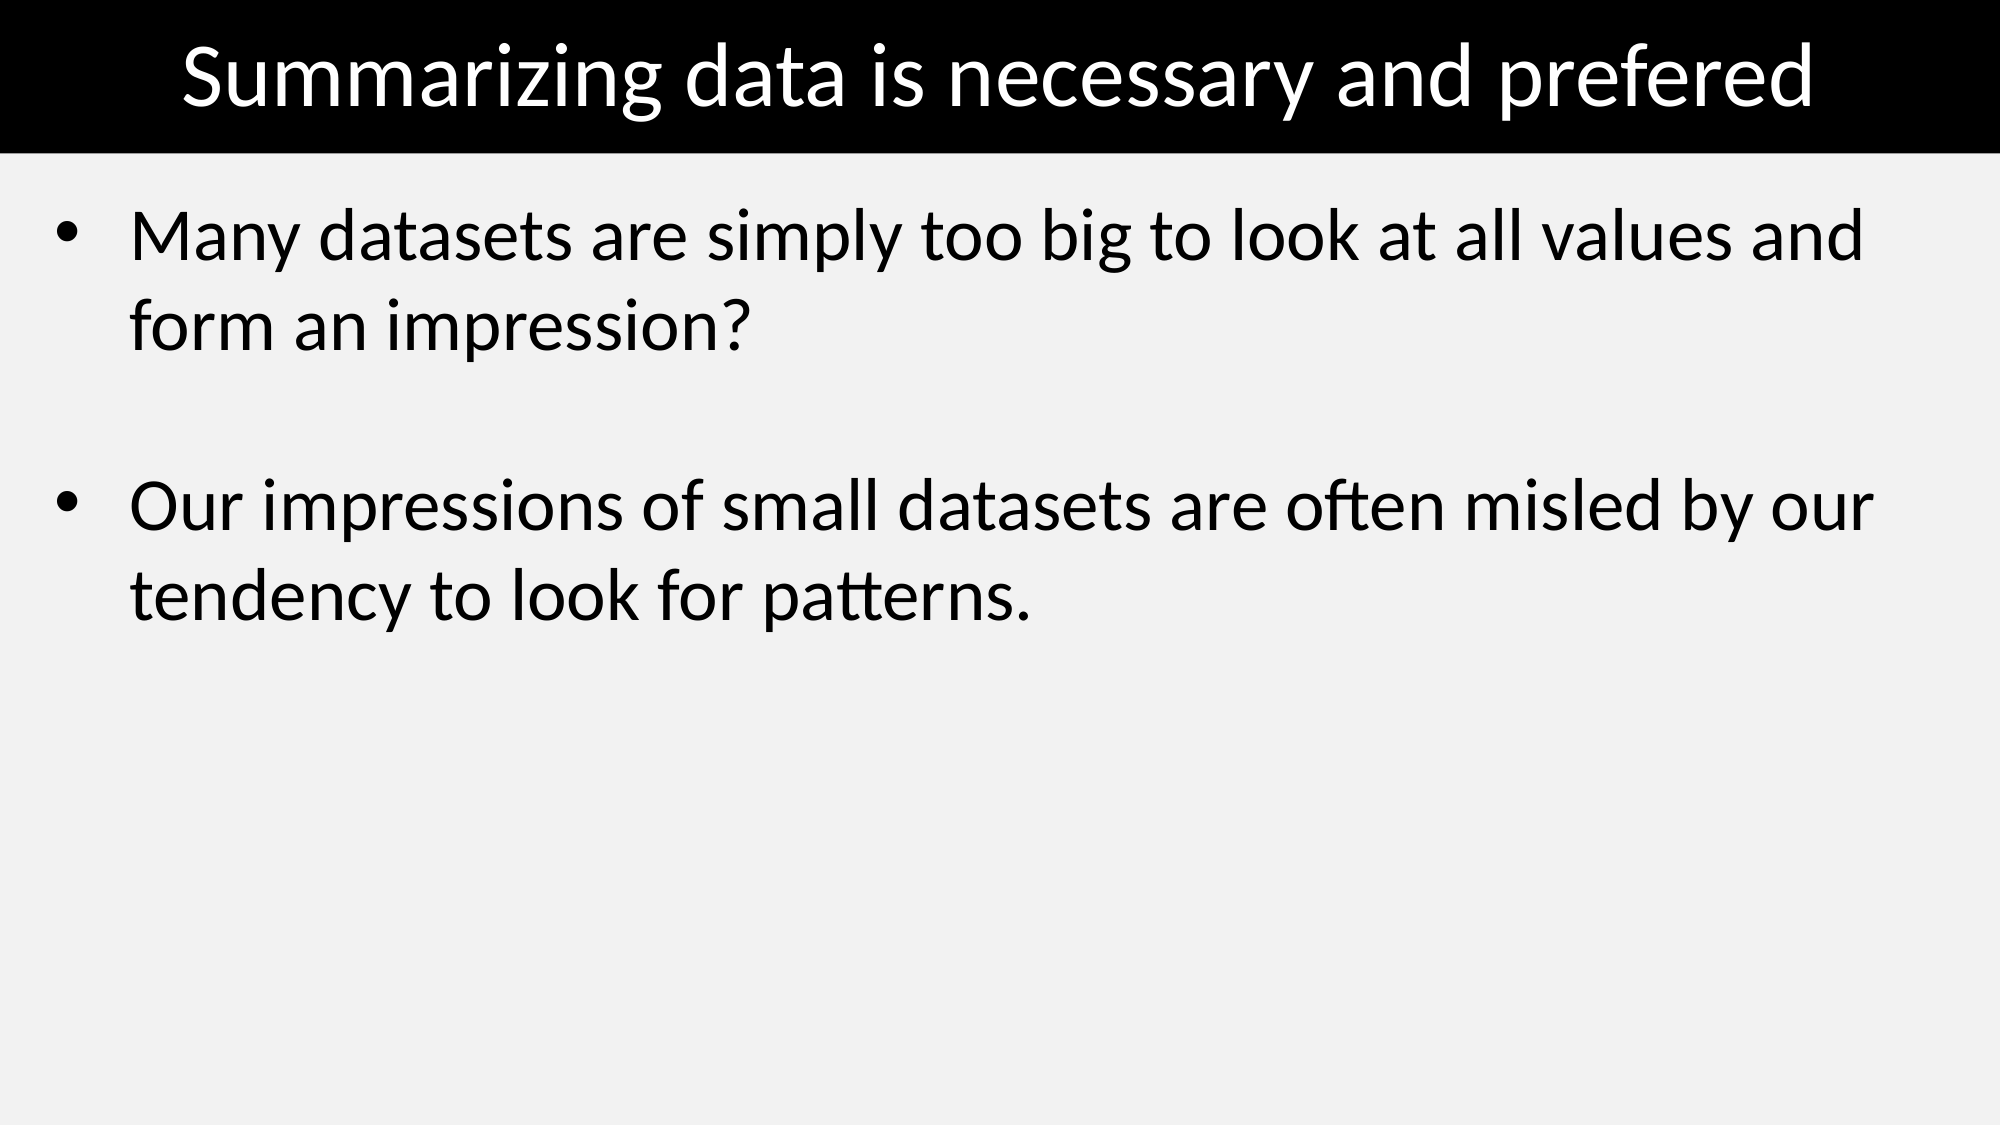

# Summarizing data is necessary and prefered
Many datasets are simply too big to look at all values and form an impression?

Our impressions of small datasets are often misled by our tendency to look for patterns.